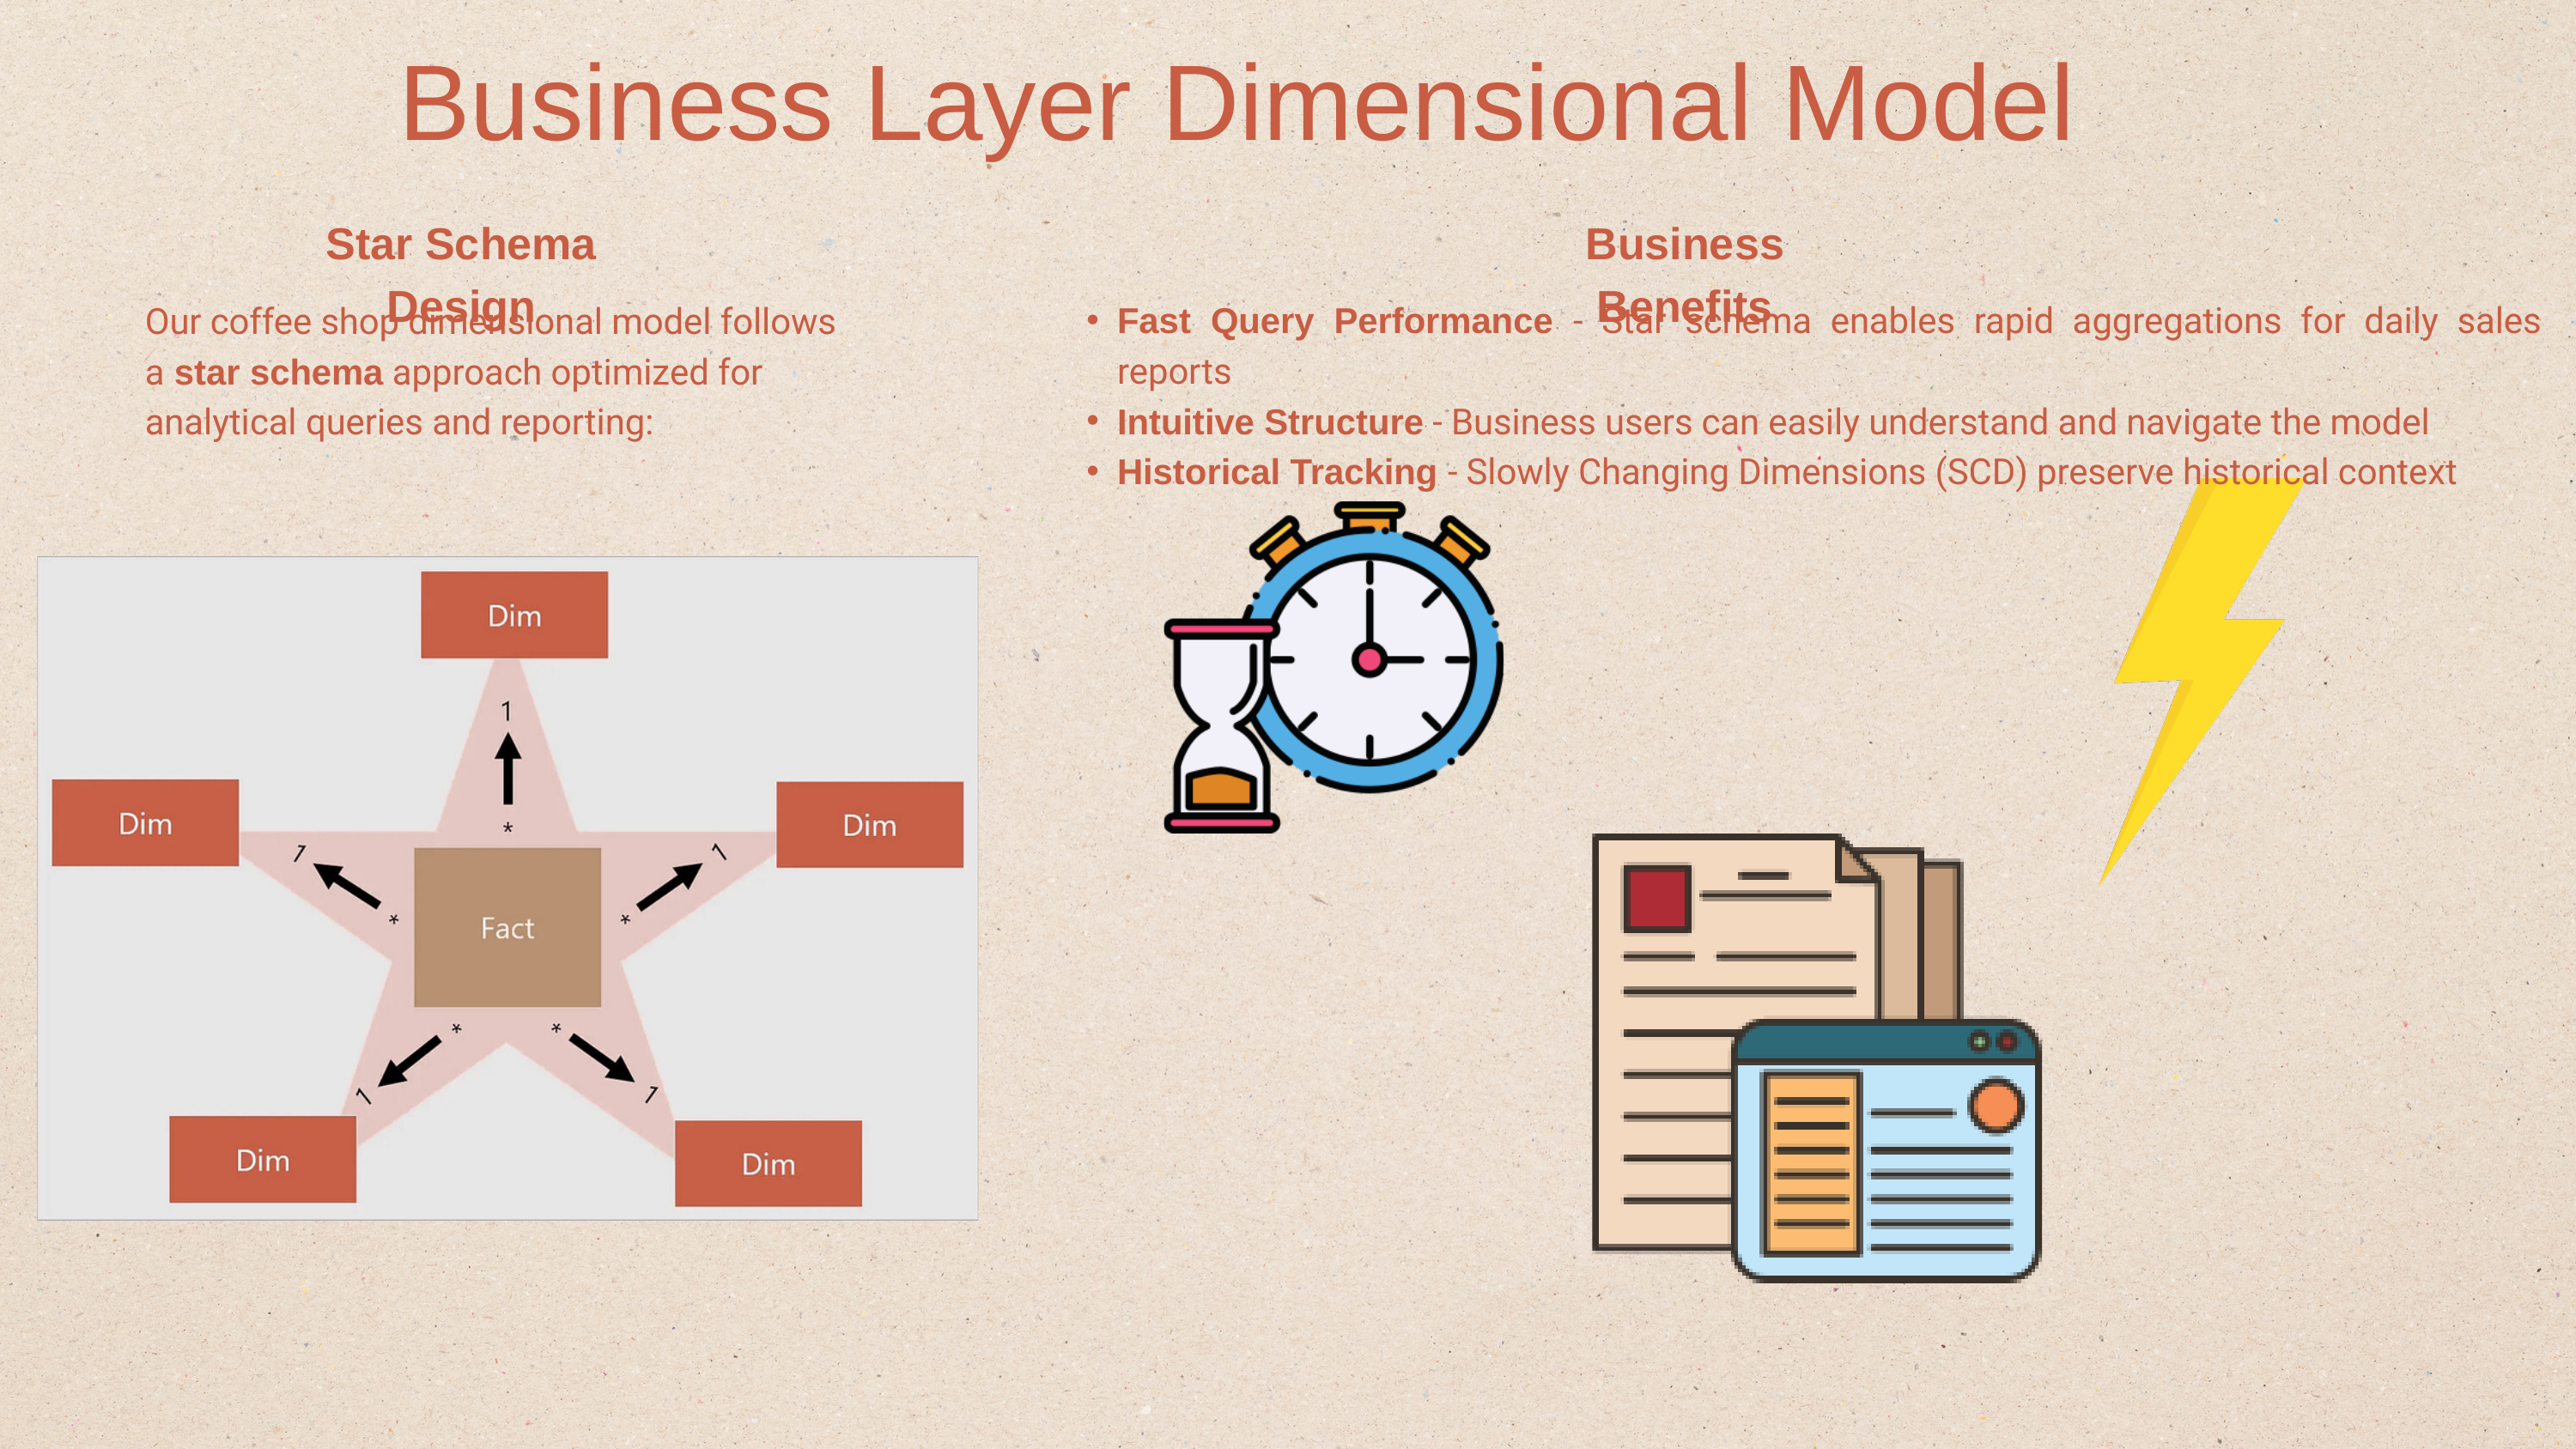

Business Layer Dimensional Model
Star Schema Design
Business Benefits
Fast Query Performance - Star schema enables rapid aggregations for daily sales reports
Intuitive Structure - Business users can easily understand and navigate the model
Historical Tracking - Slowly Changing Dimensions (SCD) preserve historical context
Our coffee shop dimensional model follows a star schema approach optimized for analytical queries and reporting: